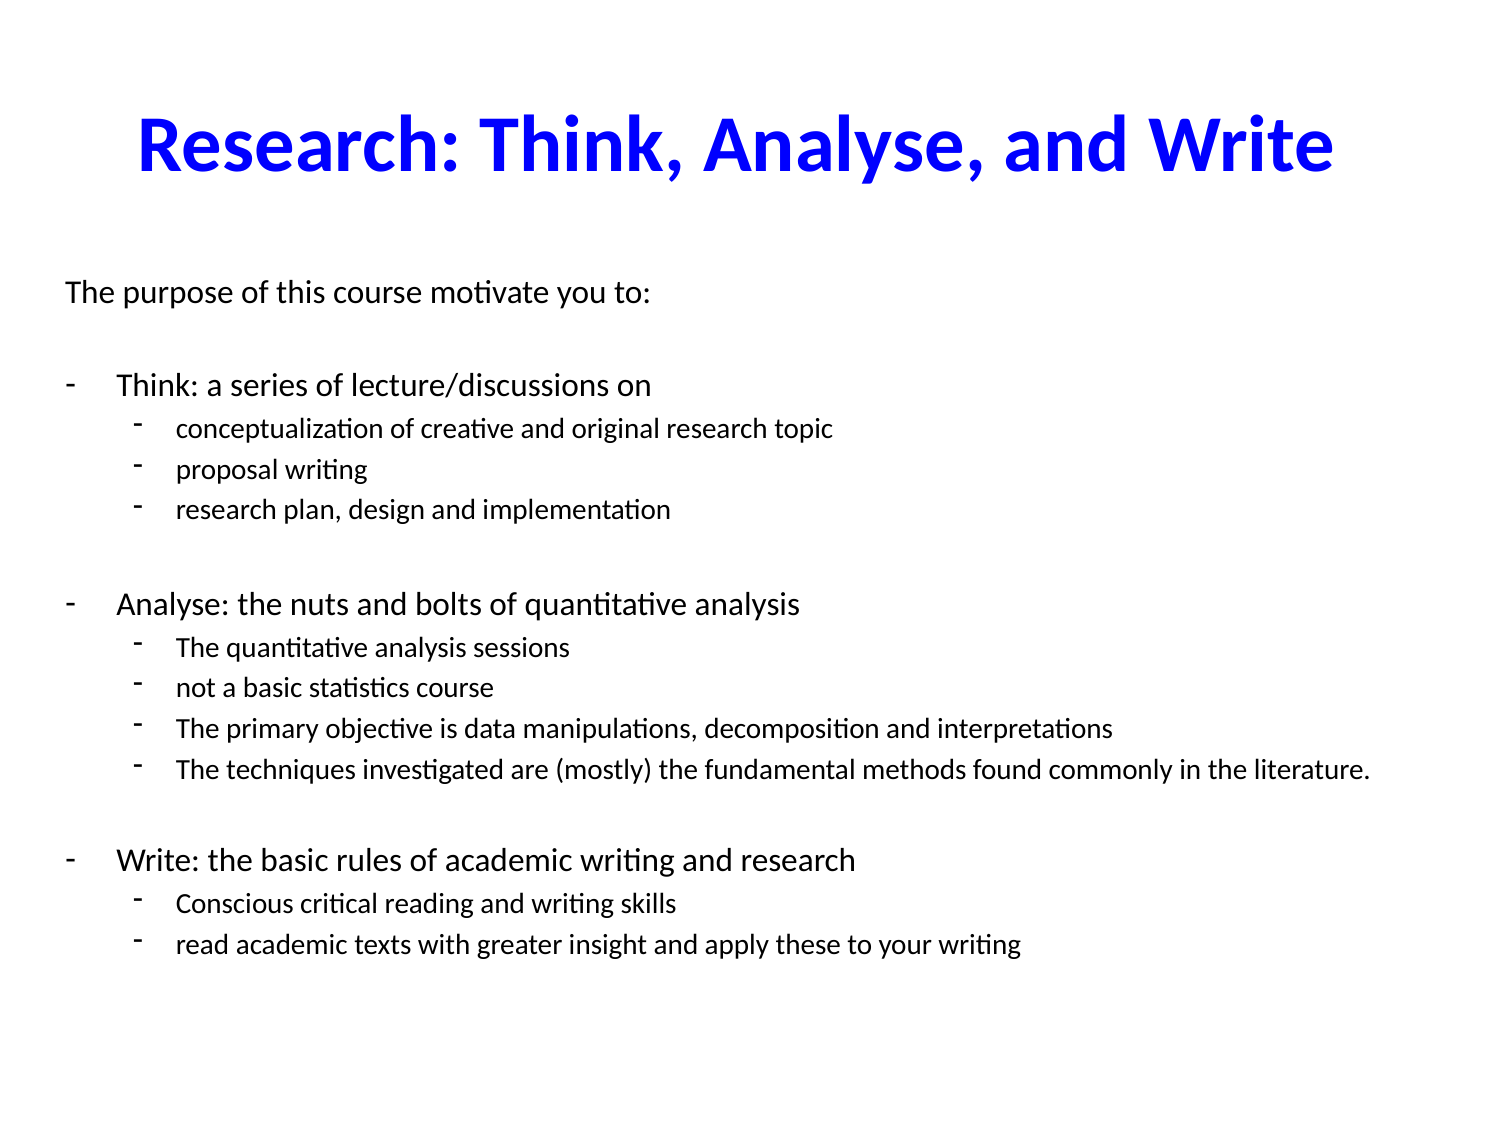

# Research: Think, Analyse, and Write
The purpose of this course motivate you to:

Think: a series of lecture/discussions on
conceptualization of creative and original research topic
proposal writing
research plan, design and implementation

Analyse: the nuts and bolts of quantitative analysis
The quantitative analysis sessions
not a basic statistics course
The primary objective is data manipulations, decomposition and interpretations
The techniques investigated are (mostly) the fundamental methods found commonly in the literature.

Write: the basic rules of academic writing and research
Conscious critical reading and writing skills
read academic texts with greater insight and apply these to your writing